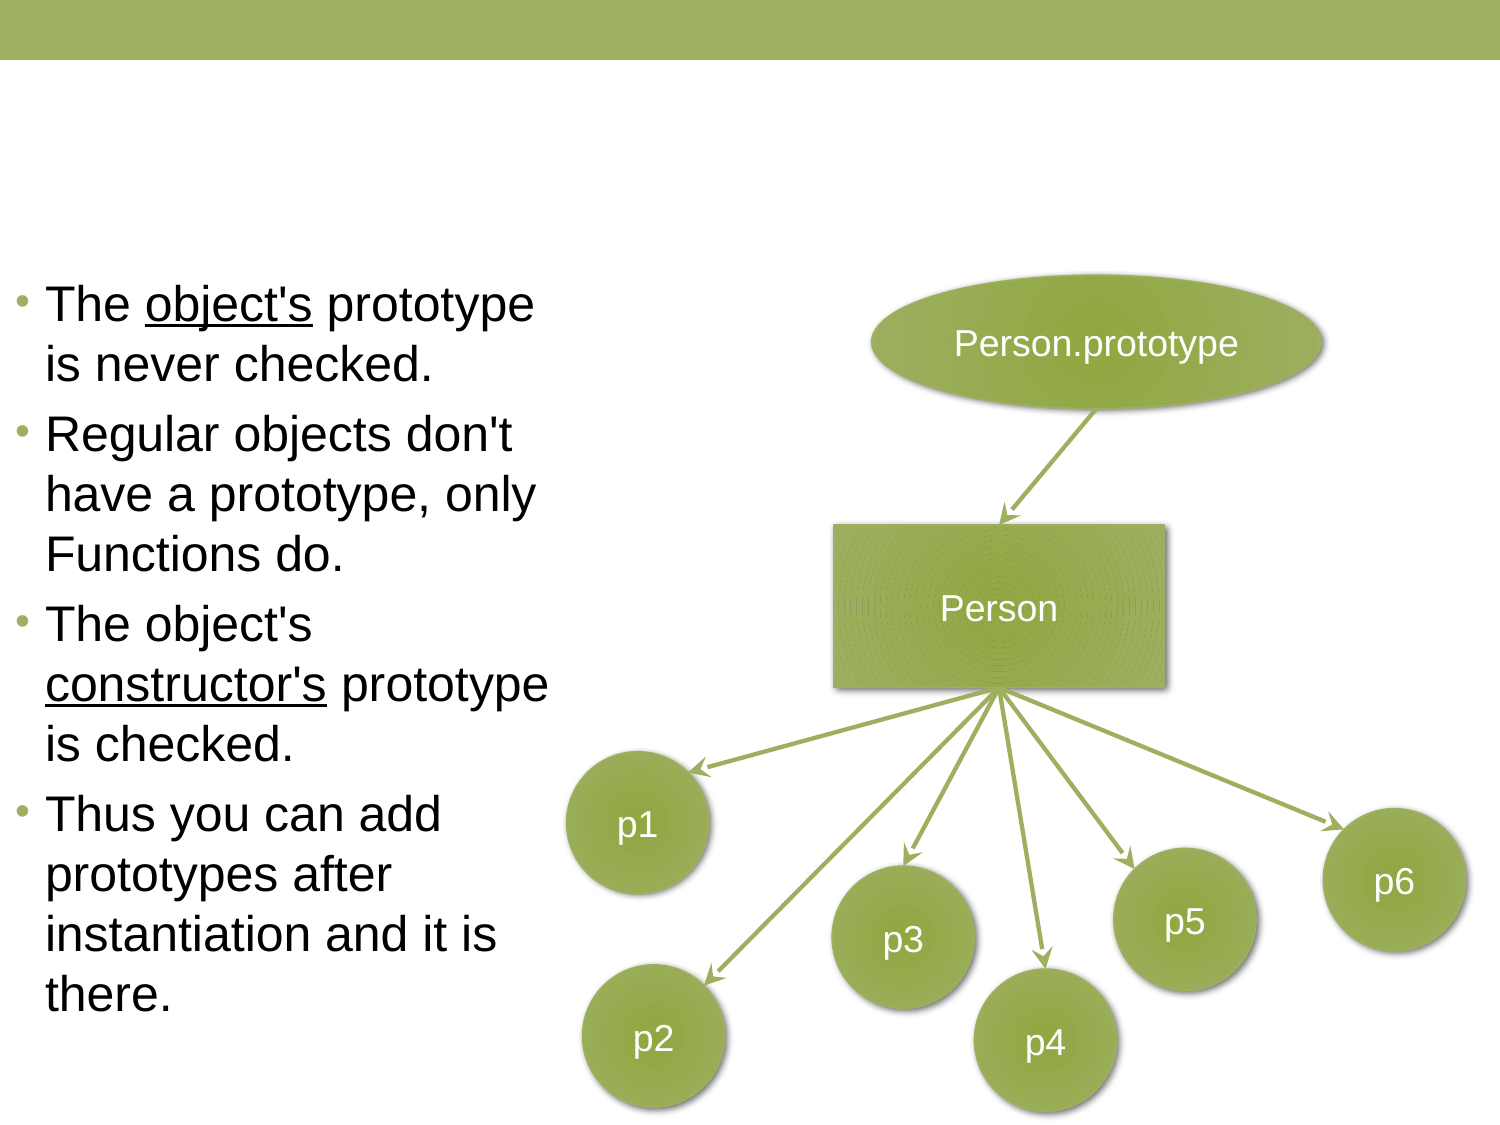

#
The object's prototype is never checked.
Regular objects don't have a prototype, only Functions do.
The object's constructor's prototype is checked.
Thus you can add prototypes after instantiation and it is there.
Person.prototype
Person
p1
p6
p5
p3
p2
p4